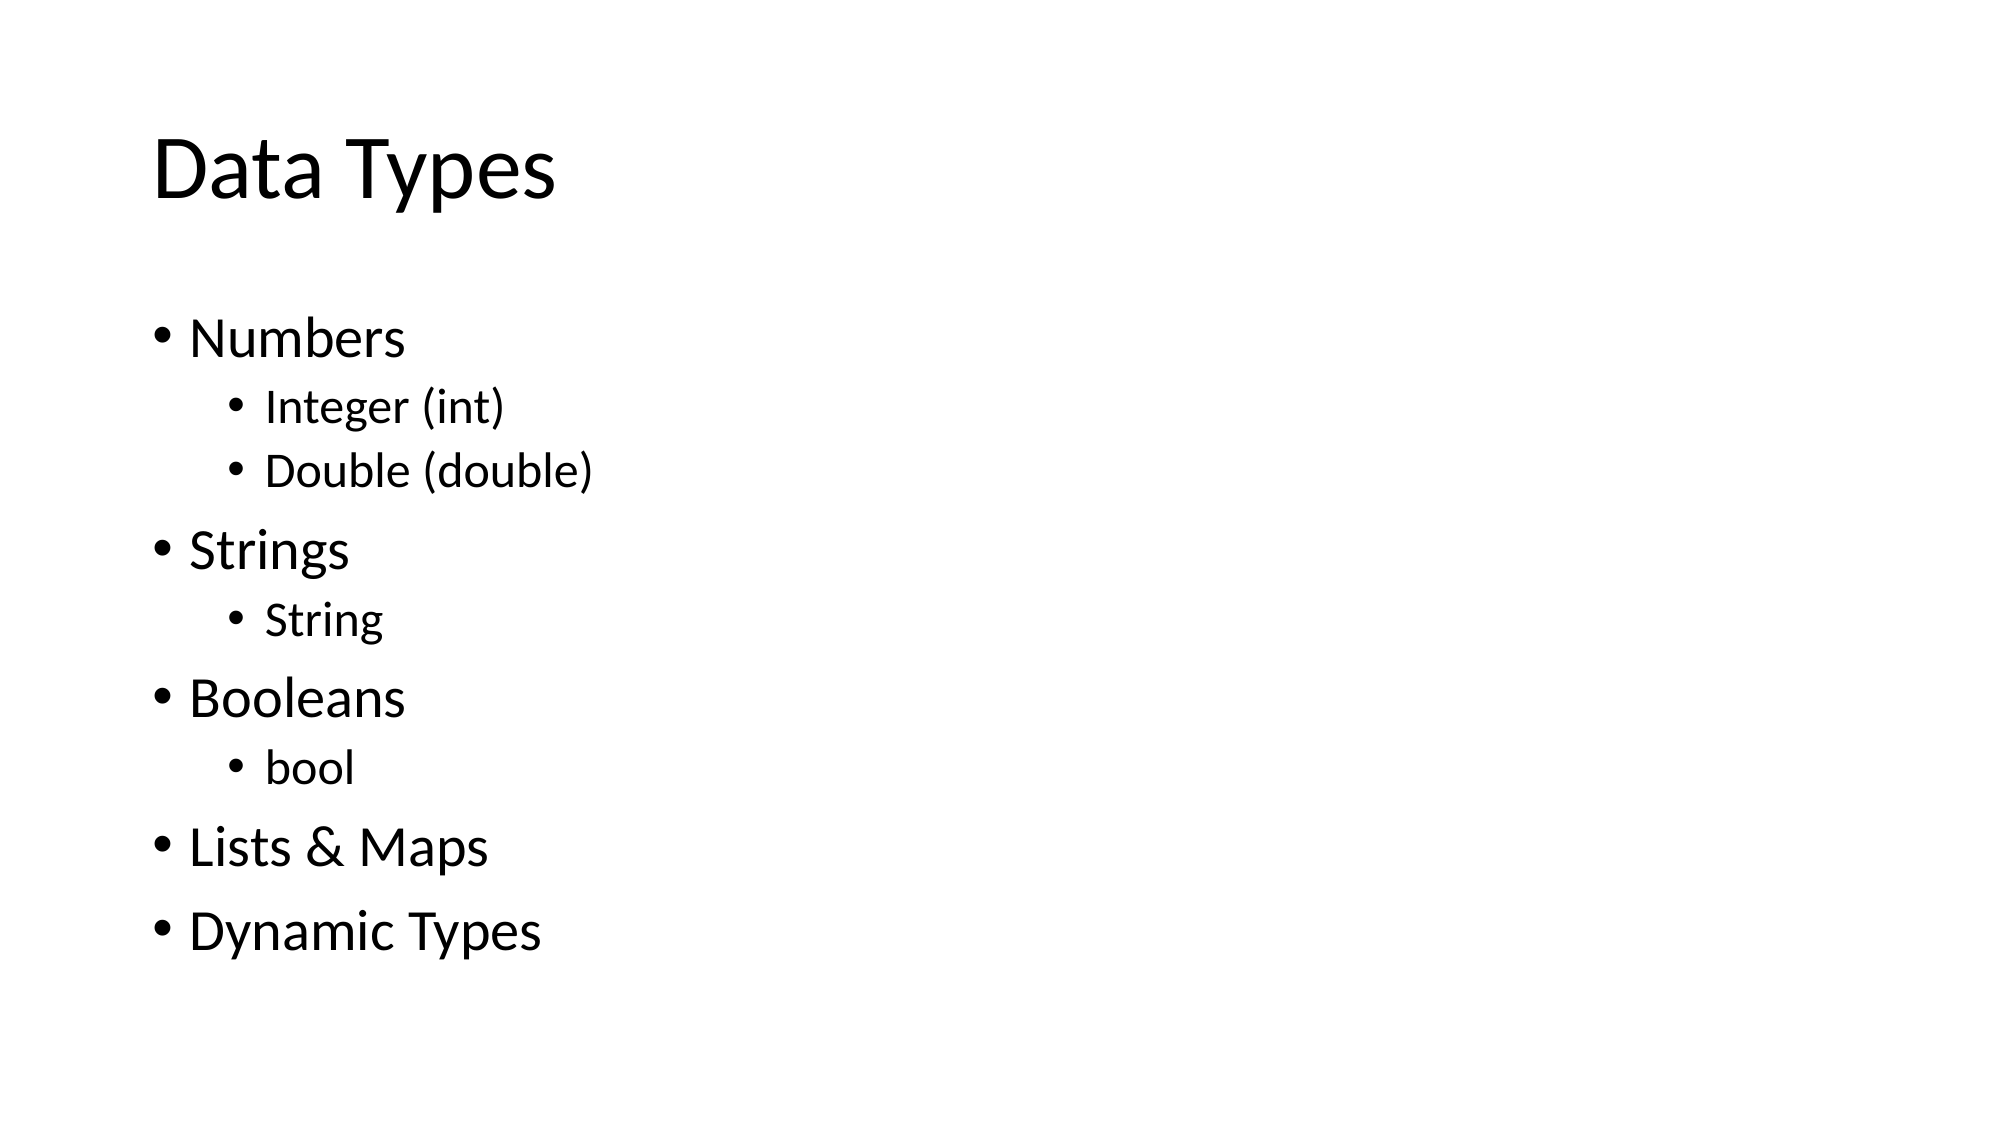

# Data Types
Numbers
Integer (int)
Double (double)
Strings
String
Booleans
bool
Lists & Maps
Dynamic Types